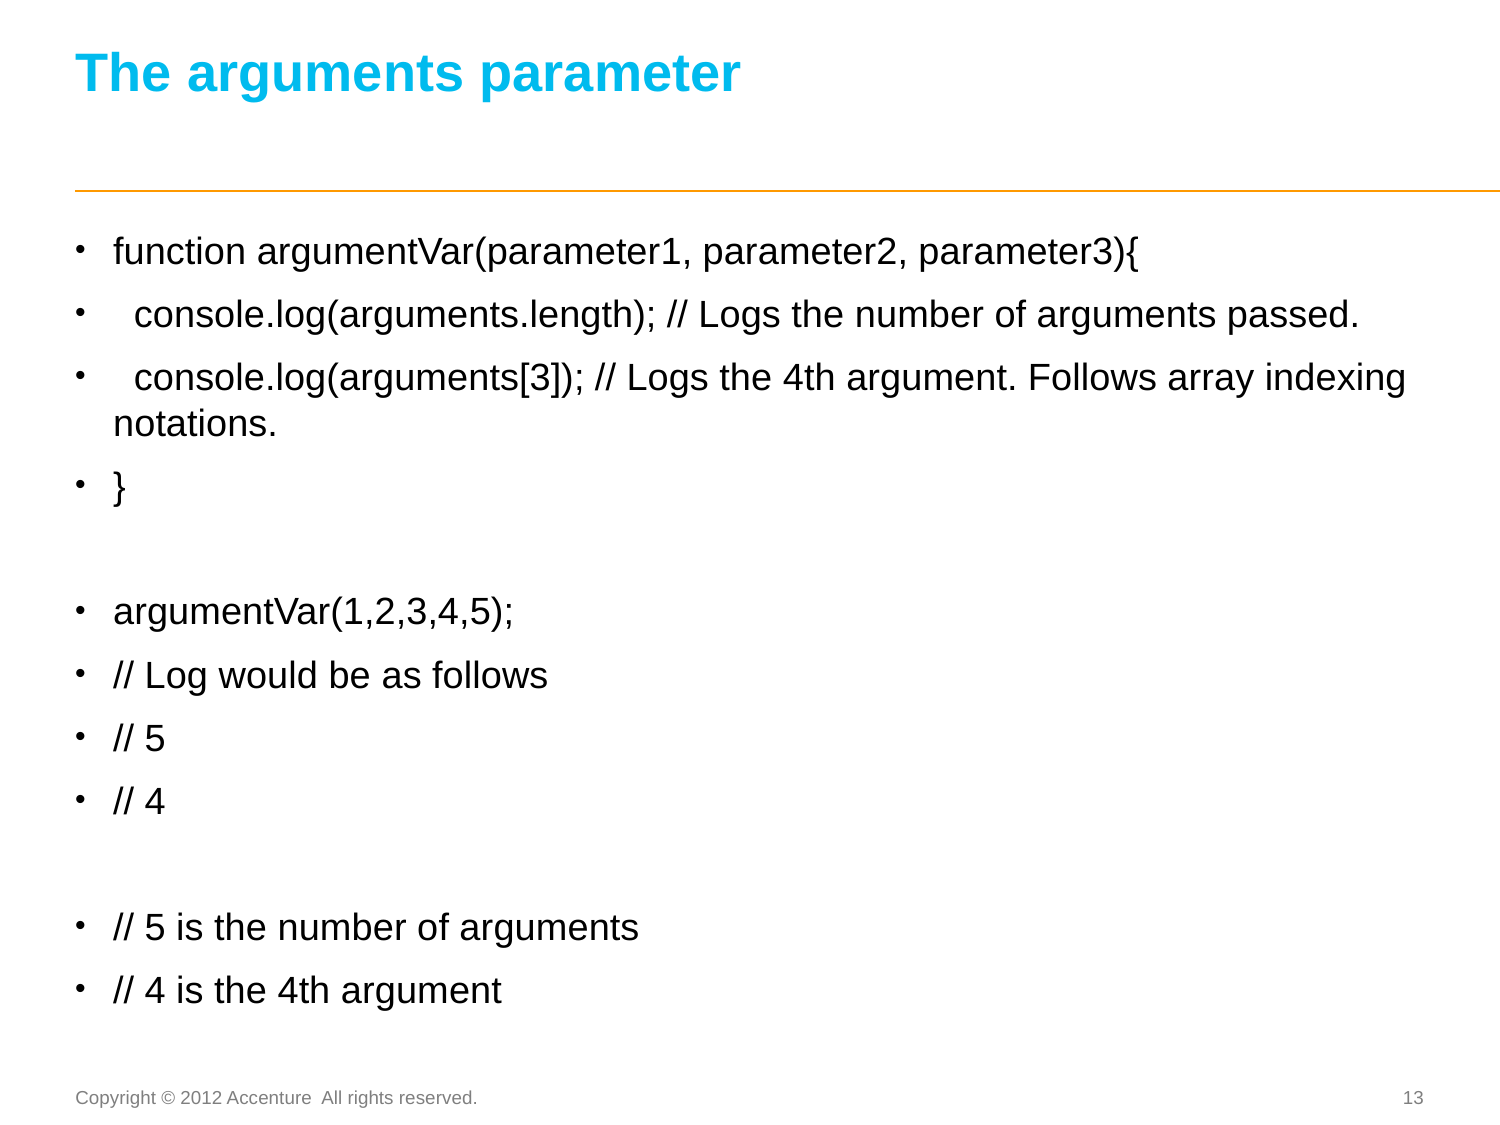

# The arguments parameter
function argumentVar(parameter1, parameter2, parameter3){
  console.log(arguments.length); // Logs the number of arguments passed.
  console.log(arguments[3]); // Logs the 4th argument. Follows array indexing notations.
}

argumentVar(1,2,3,4,5);
// Log would be as follows
// 5
// 4

// 5 is the number of arguments
// 4 is the 4th argument